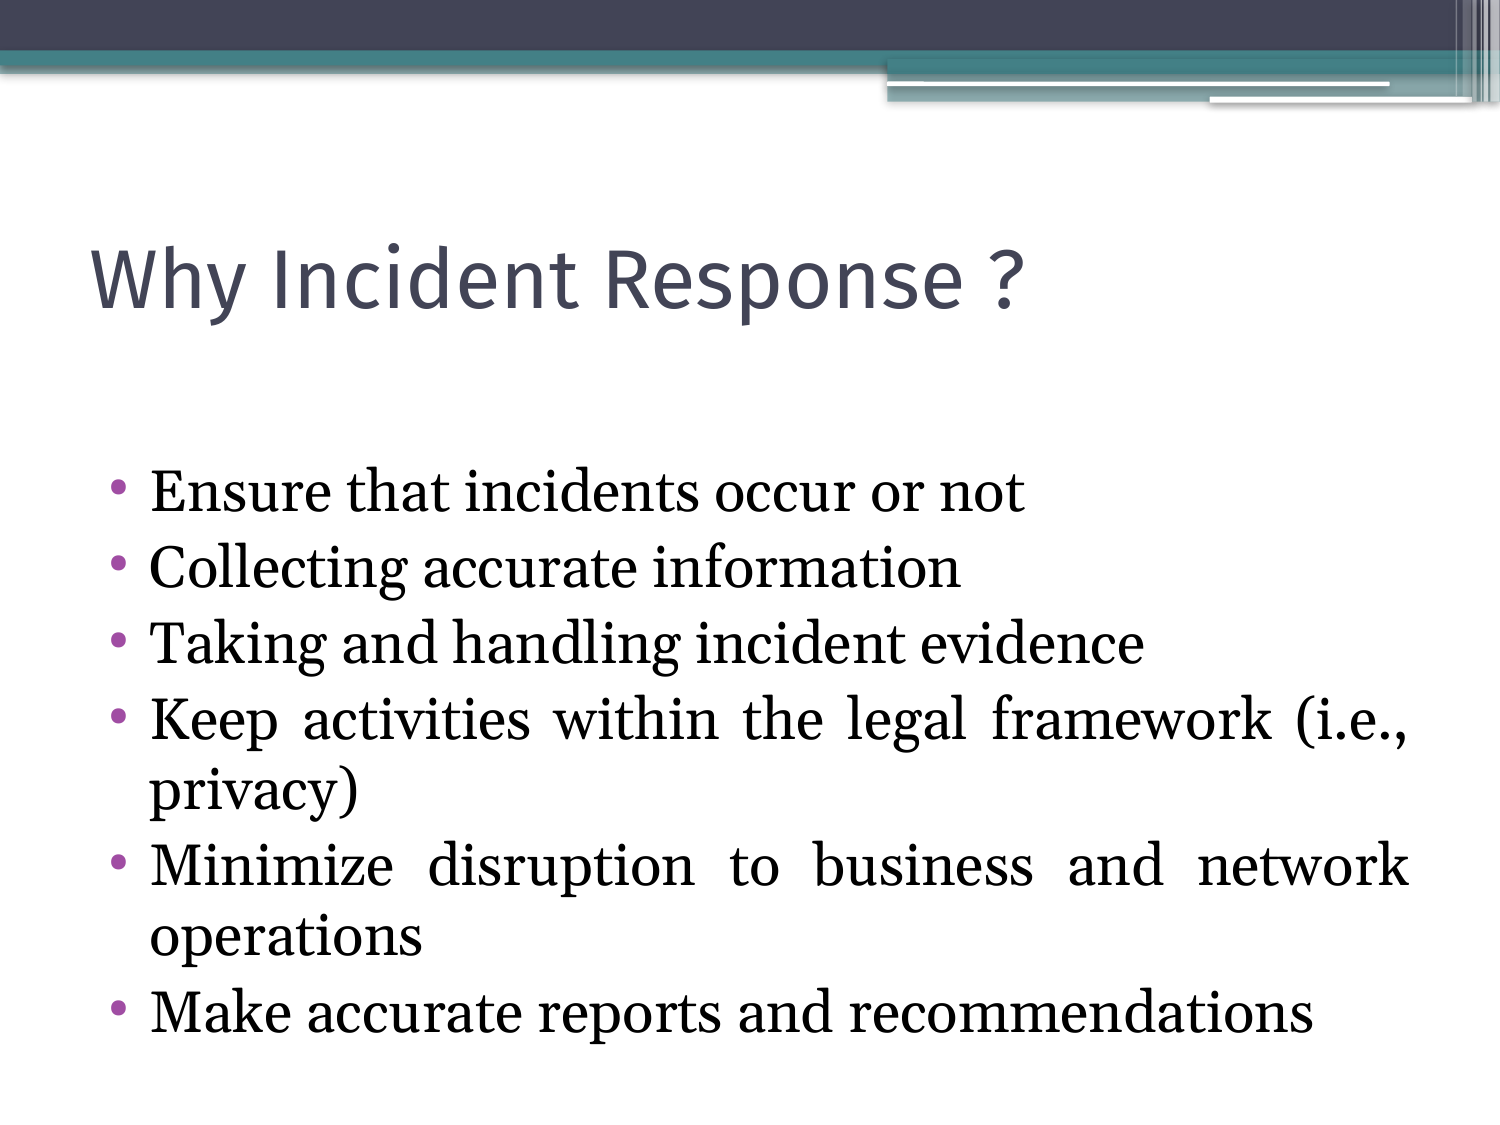

# Why Incident Response ?

Ensure that incidents occur or not
Collecting accurate information
Taking and handling incident evidence
Keep activities within the legal framework (i.e., privacy)
Minimize disruption to business and network operations
Make accurate reports and recommendations